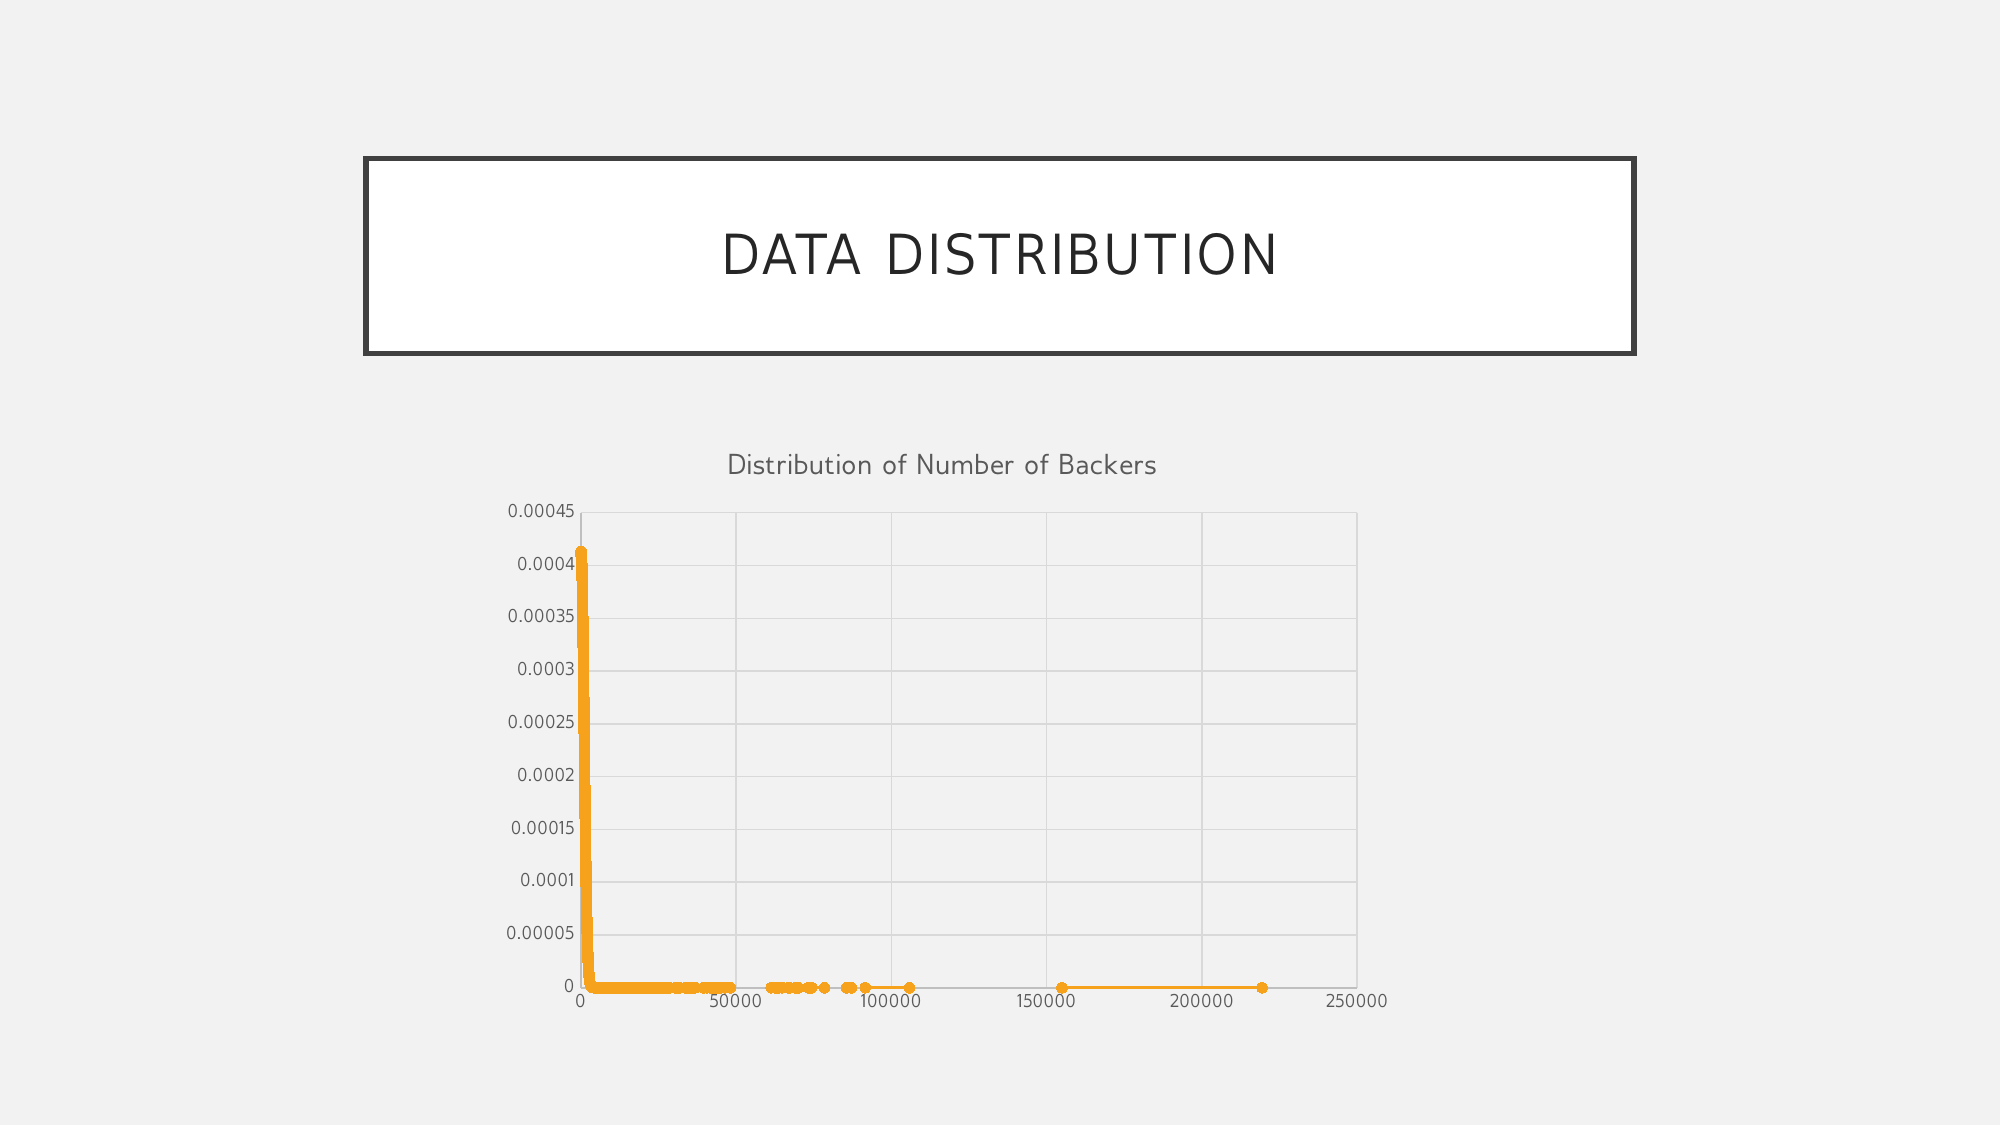

# Data distribution

### Chart: Distribution of Number of Backers

| Category |  |
|---|---|